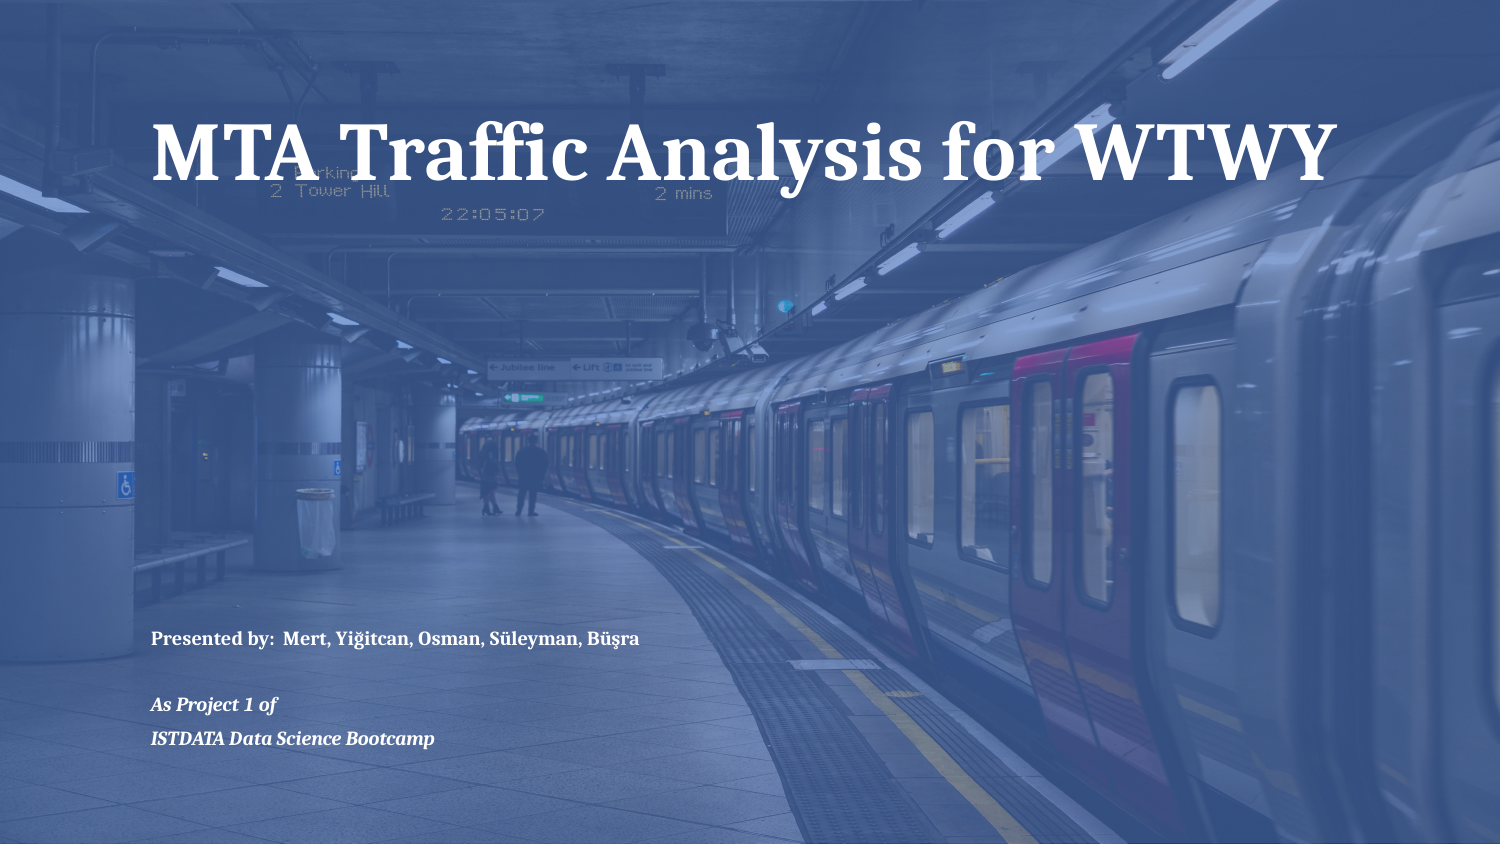

MTA Traffic Analysis for WTWY
Presented by:  Mert, Yiğitcan, Osman, Süleyman, Büşra

As Project 1 of
ISTDATA Data Science Bootcamp